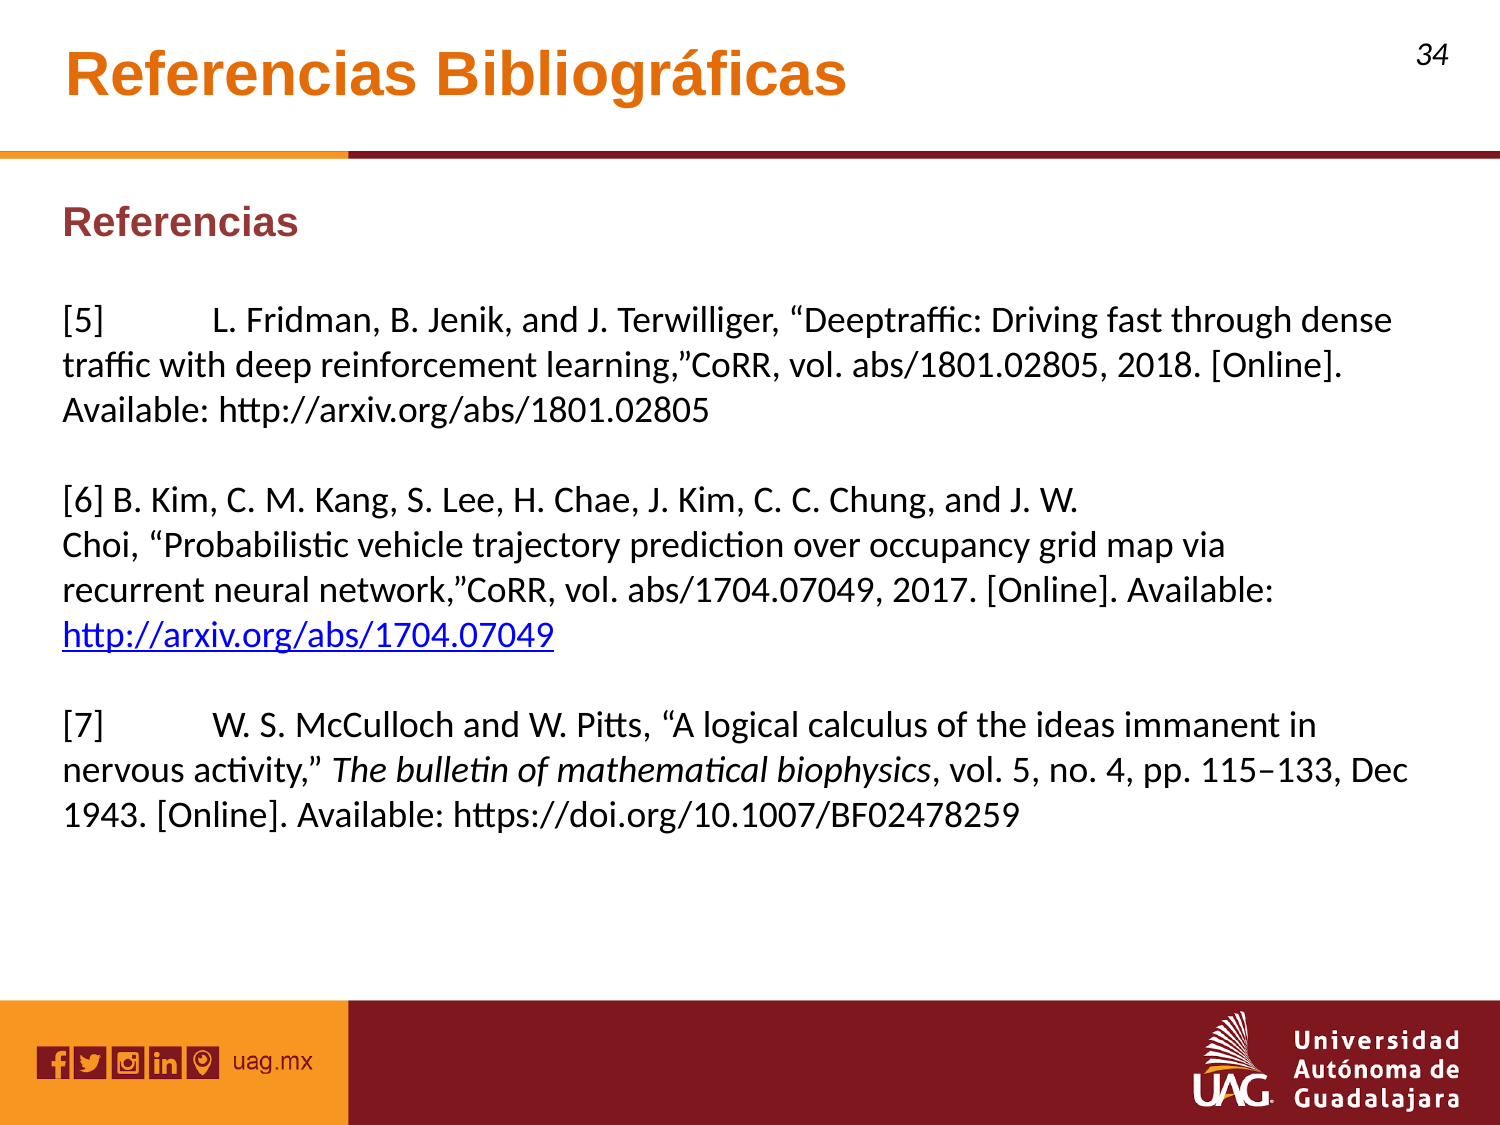

Referencias Bibliográficas
34
Referencias

[5]	L. Fridman, B. Jenik, and J. Terwilliger, “Deeptraffic: Driving fast through dense
traffic with deep reinforcement learning,”CoRR, vol. abs/1801.02805, 2018. [Online].
Available: http://arxiv.org/abs/1801.02805

[6] B. Kim, C. M. Kang, S. Lee, H. Chae, J. Kim, C. C. Chung, and J. W.
Choi, “Probabilistic vehicle trajectory prediction over occupancy grid map via
recurrent neural network,”CoRR, vol. abs/1704.07049, 2017. [Online]. Available:
http://arxiv.org/abs/1704.07049

[7]	W. S. McCulloch and W. Pitts, “A logical calculus of the ideas immanent in nervous activity,” The bulletin of mathematical biophysics, vol. 5, no. 4, pp. 115–133, Dec 1943. [Online]. Available: https://doi.org/10.1007/BF02478259